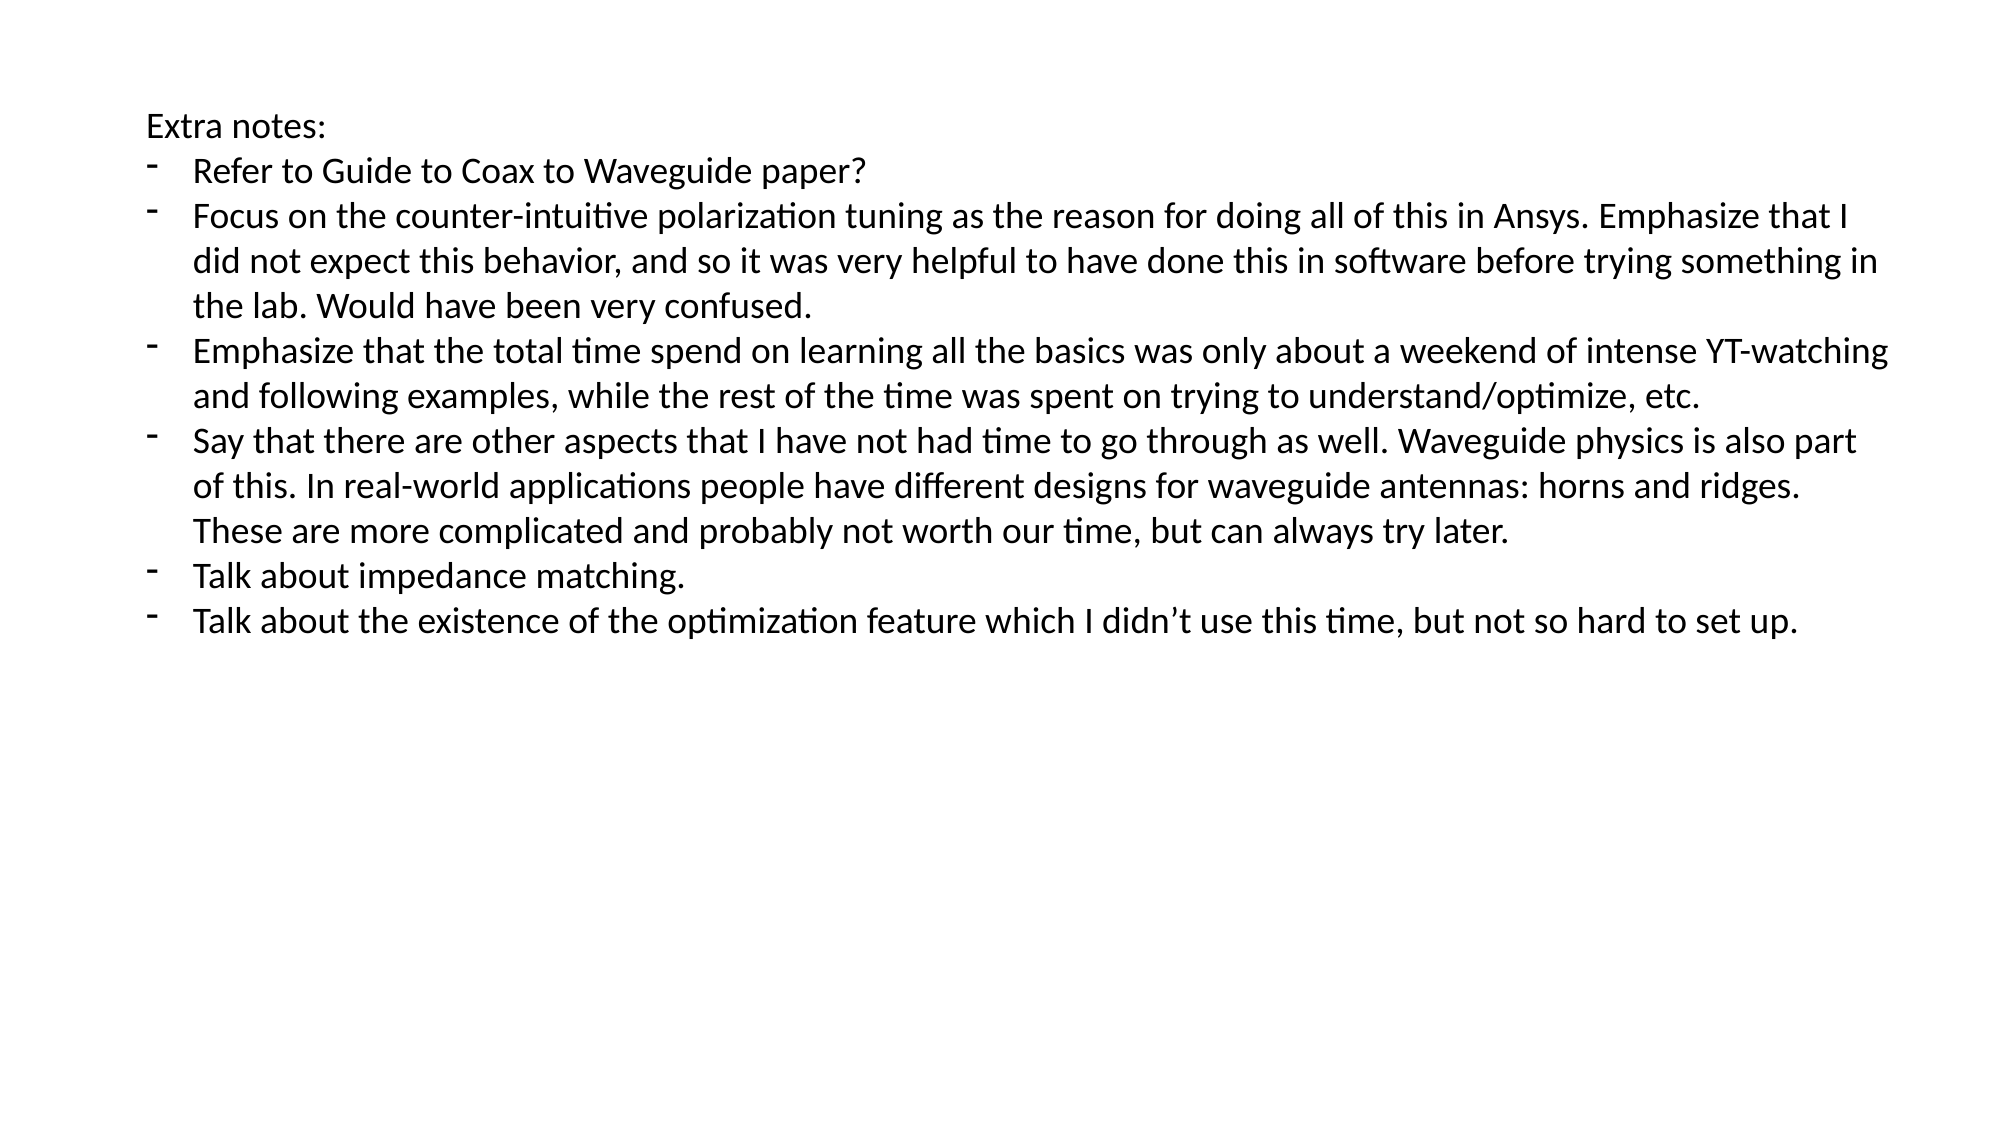

Extra notes:
Refer to Guide to Coax to Waveguide paper?
Focus on the counter-intuitive polarization tuning as the reason for doing all of this in Ansys. Emphasize that I did not expect this behavior, and so it was very helpful to have done this in software before trying something in the lab. Would have been very confused.
Emphasize that the total time spend on learning all the basics was only about a weekend of intense YT-watching and following examples, while the rest of the time was spent on trying to understand/optimize, etc.
Say that there are other aspects that I have not had time to go through as well. Waveguide physics is also part of this. In real-world applications people have different designs for waveguide antennas: horns and ridges. These are more complicated and probably not worth our time, but can always try later.
Talk about impedance matching.
Talk about the existence of the optimization feature which I didn’t use this time, but not so hard to set up.